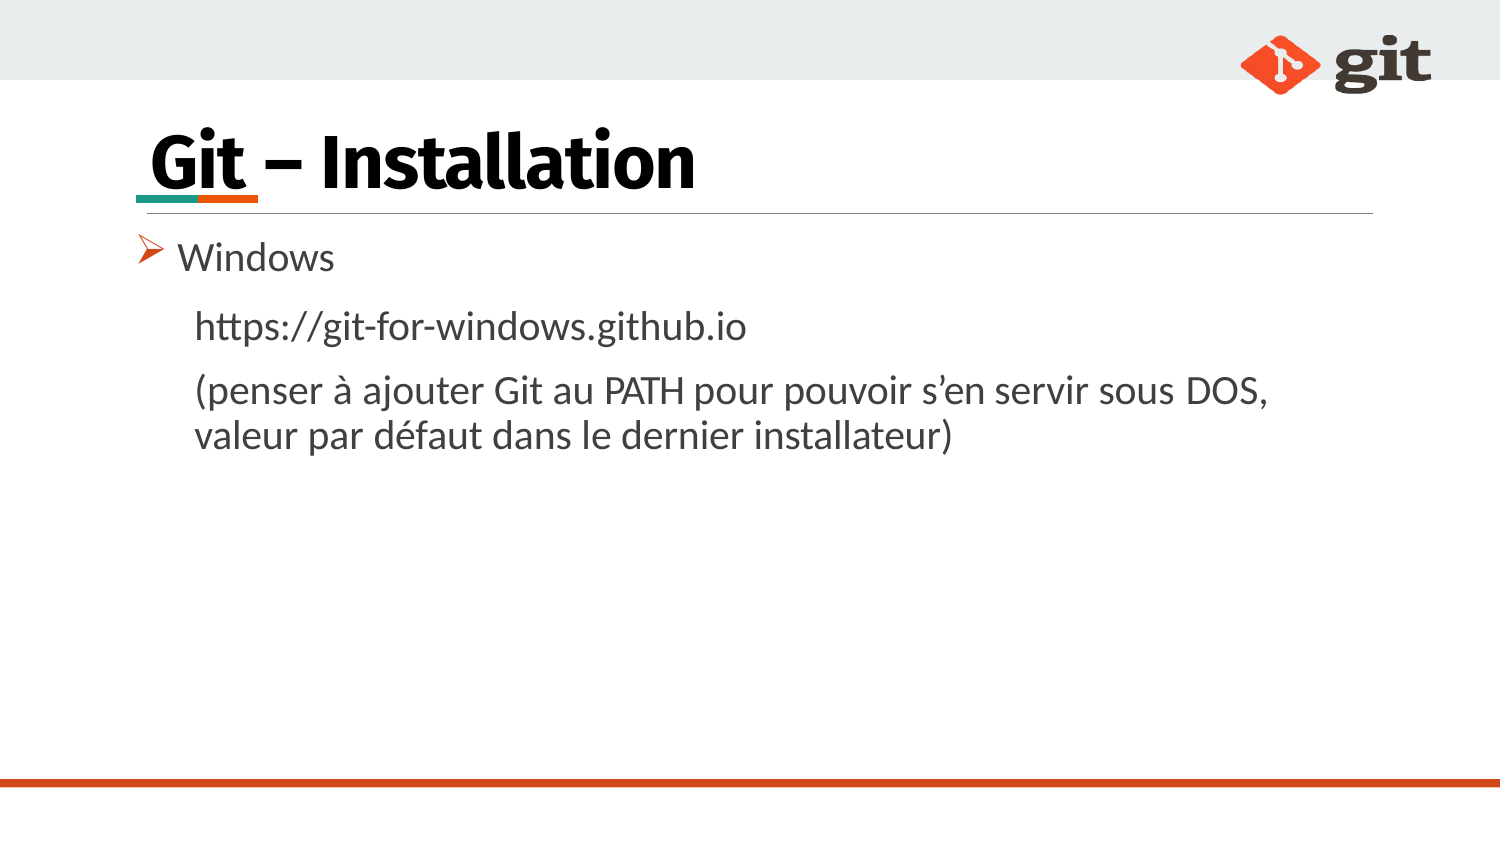

# Git – Installation
Windows
https://git-for-windows.github.io
(penser à ajouter Git au PATH pour pouvoir s’en servir sous DOS,
valeur par défaut dans le dernier installateur)